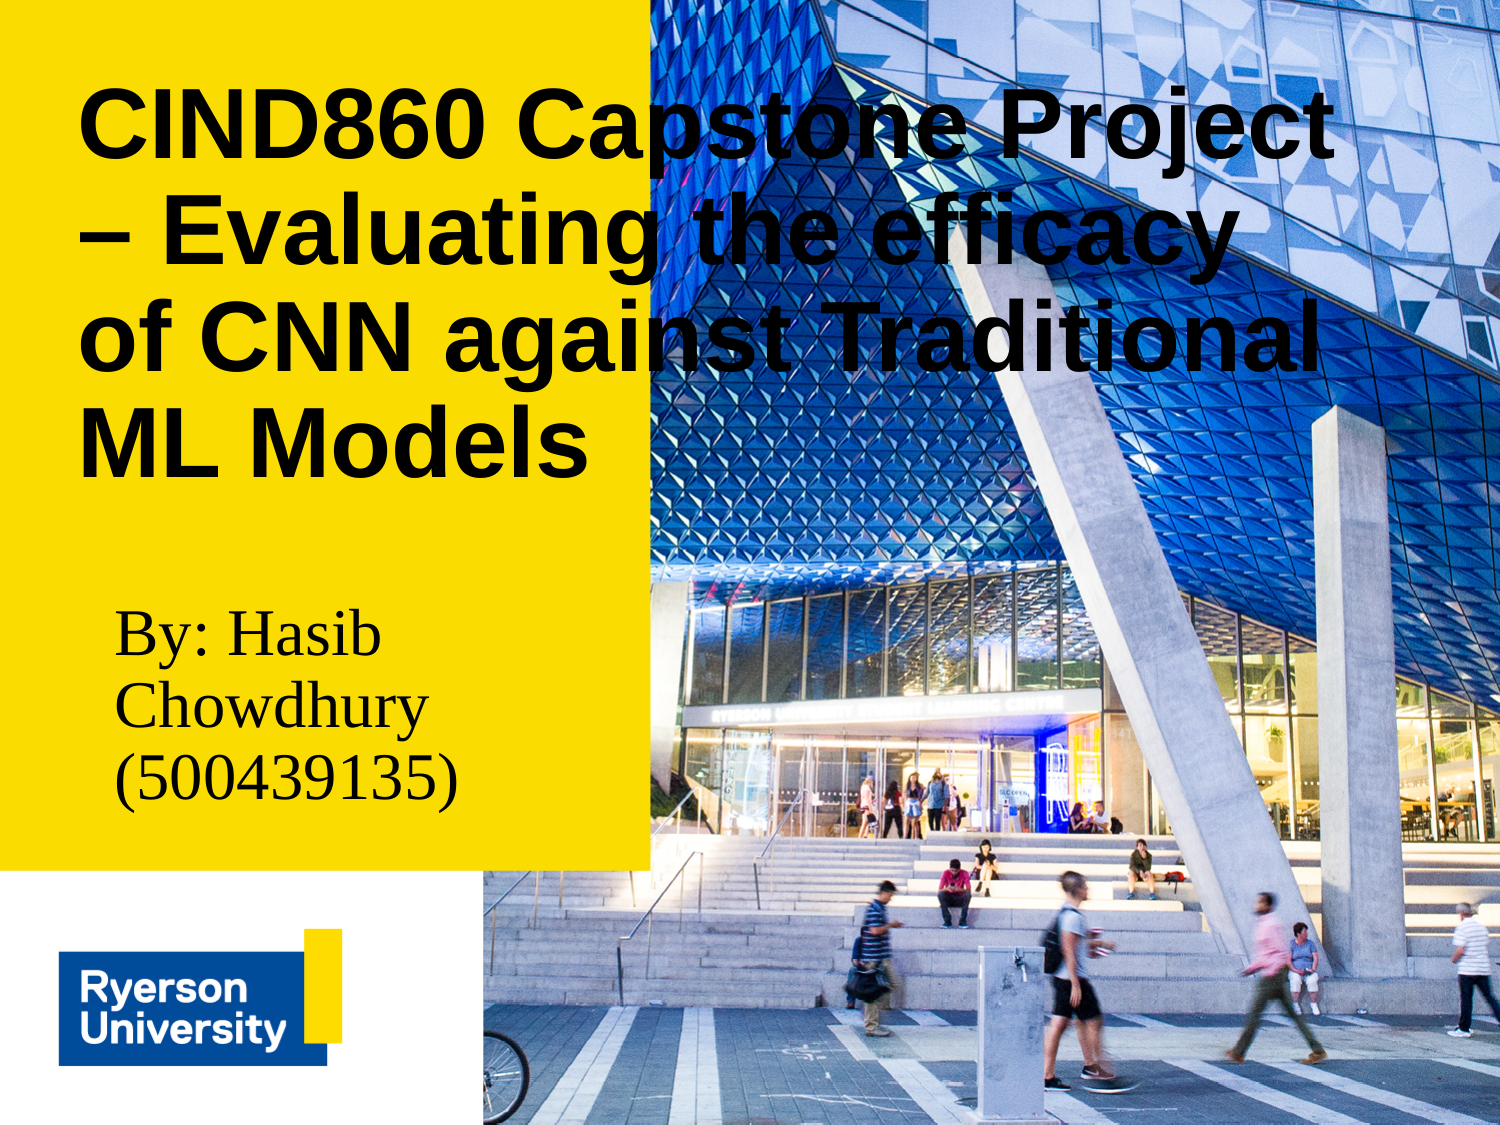

# CIND860 Capstone Project – Evaluating the efficacy of CNN against Traditional ML Models
By: Hasib Chowdhury (500439135)